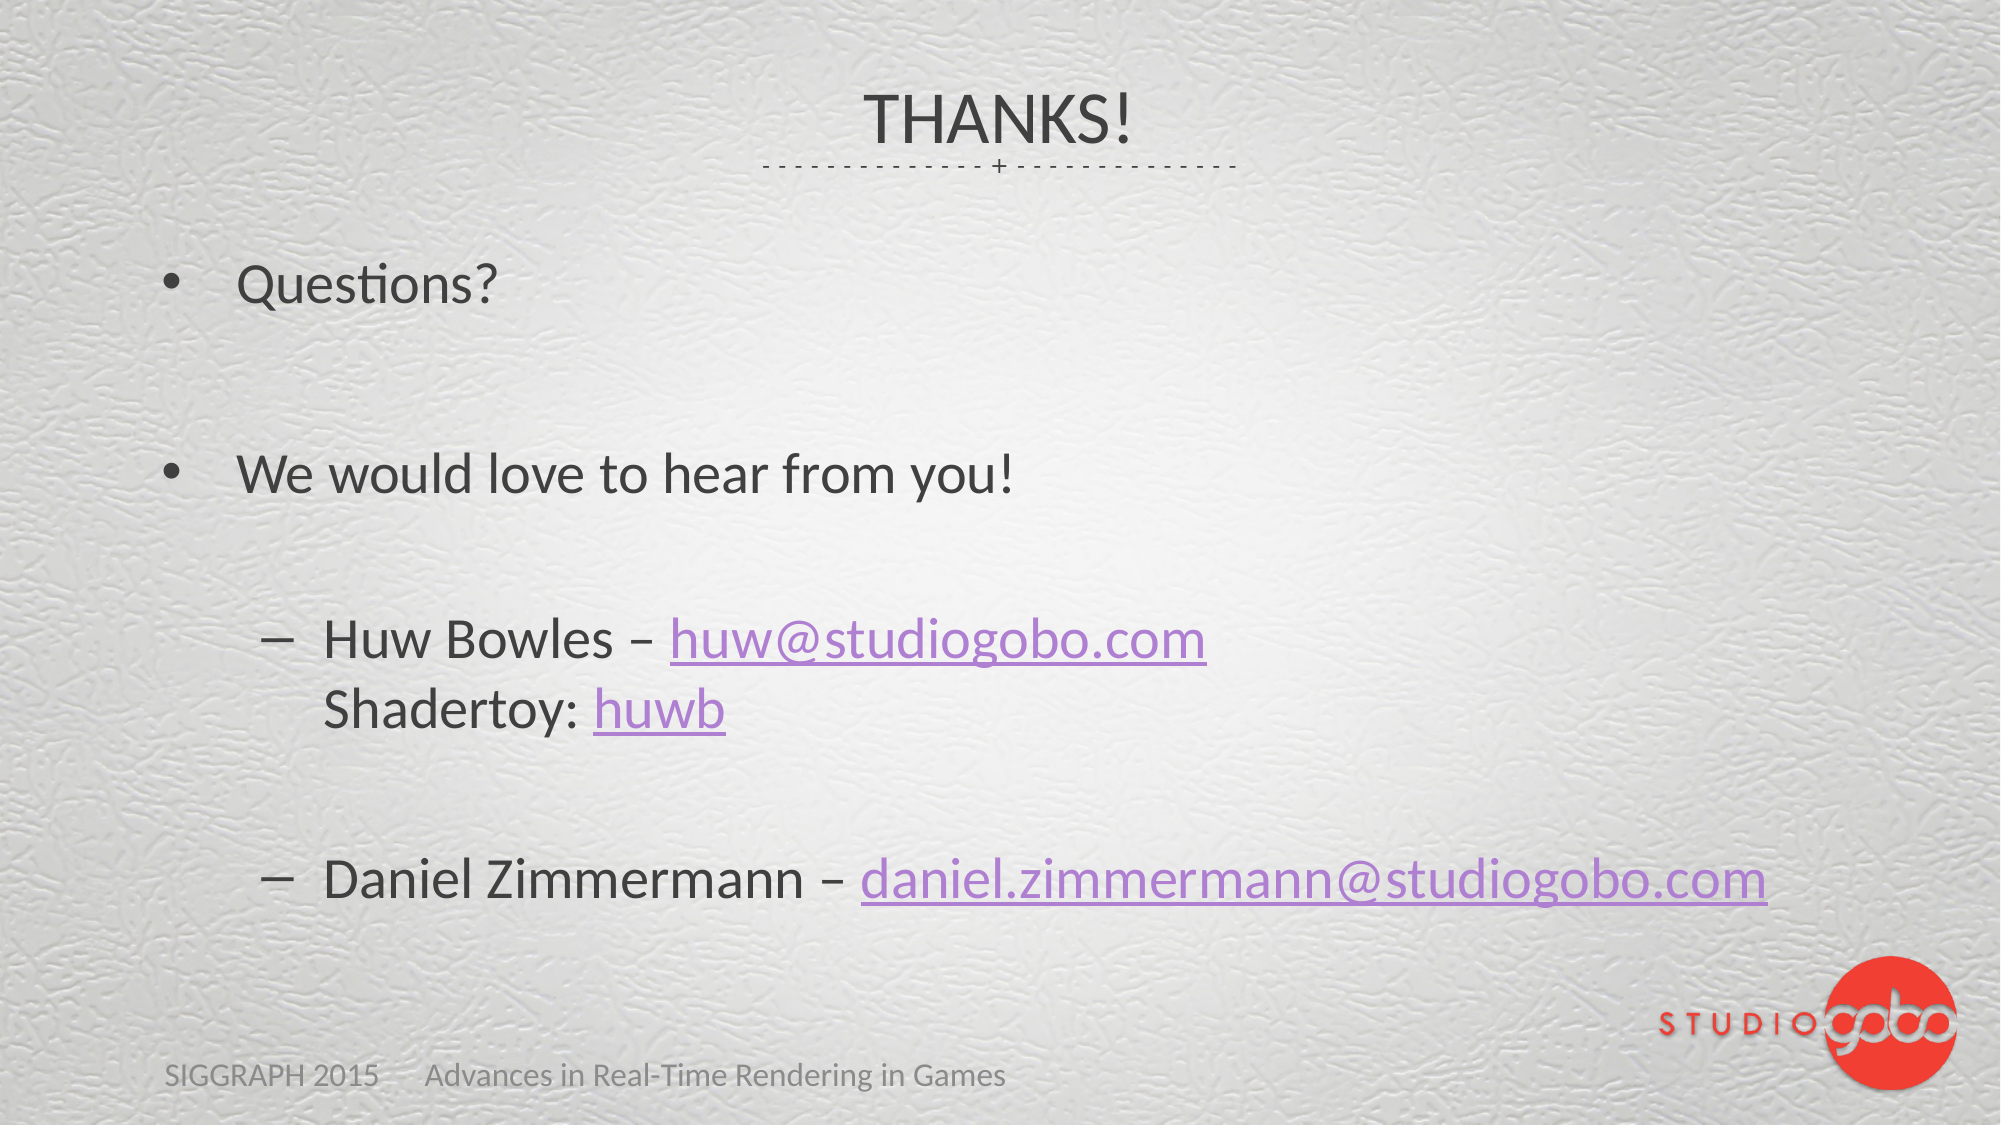

# THANKS!
Questions?

We would love to hear from you!

Huw Bowles – huw@studiogobo.com
Shadertoy: huwb

Daniel Zimmermann – daniel.zimmermann@studiogobo.com

SIGGRAPH 2015      Advances in Real-Time Rendering in Games